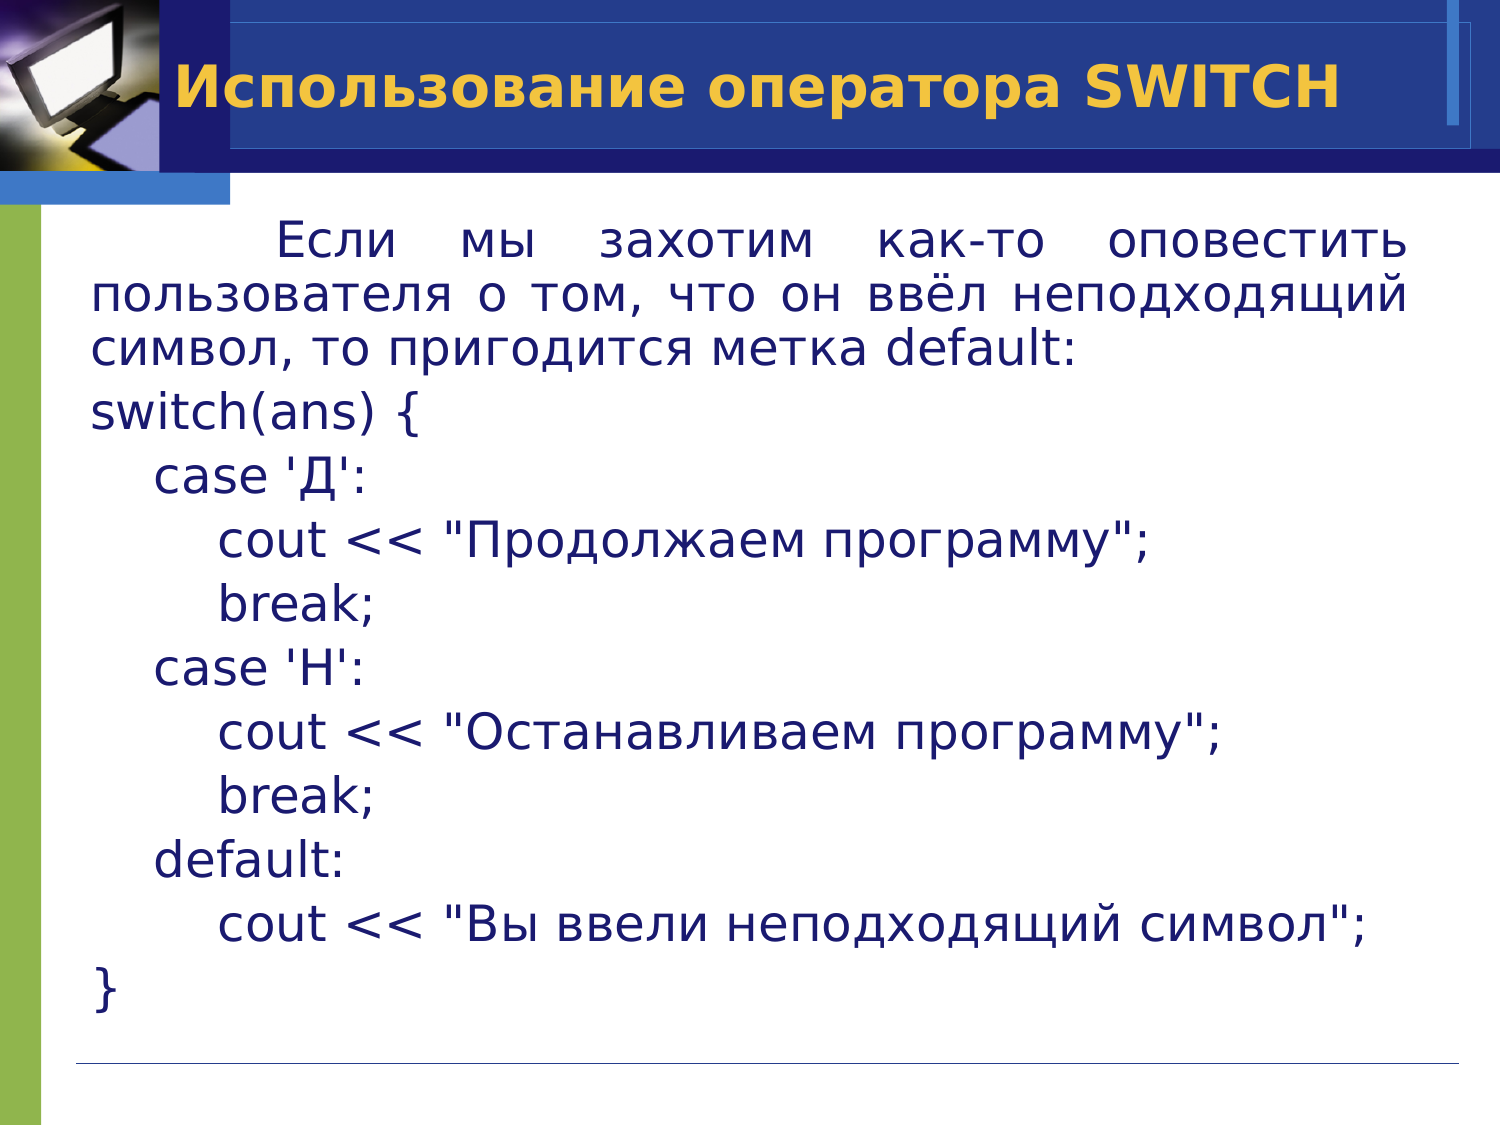

# Использование оператора SWITCH
   Если мы захотим как-то оповестить пользователя о том, что он ввёл неподходящий символ, то пригодится метка default:
switch(ans) {
    case 'Д':
        cout << "Продолжаем программу";
        break;
    case 'Н':
        cout << "Останавливаем программу";
        break;
    default:
        cout << "Вы ввели неподходящий символ";
}